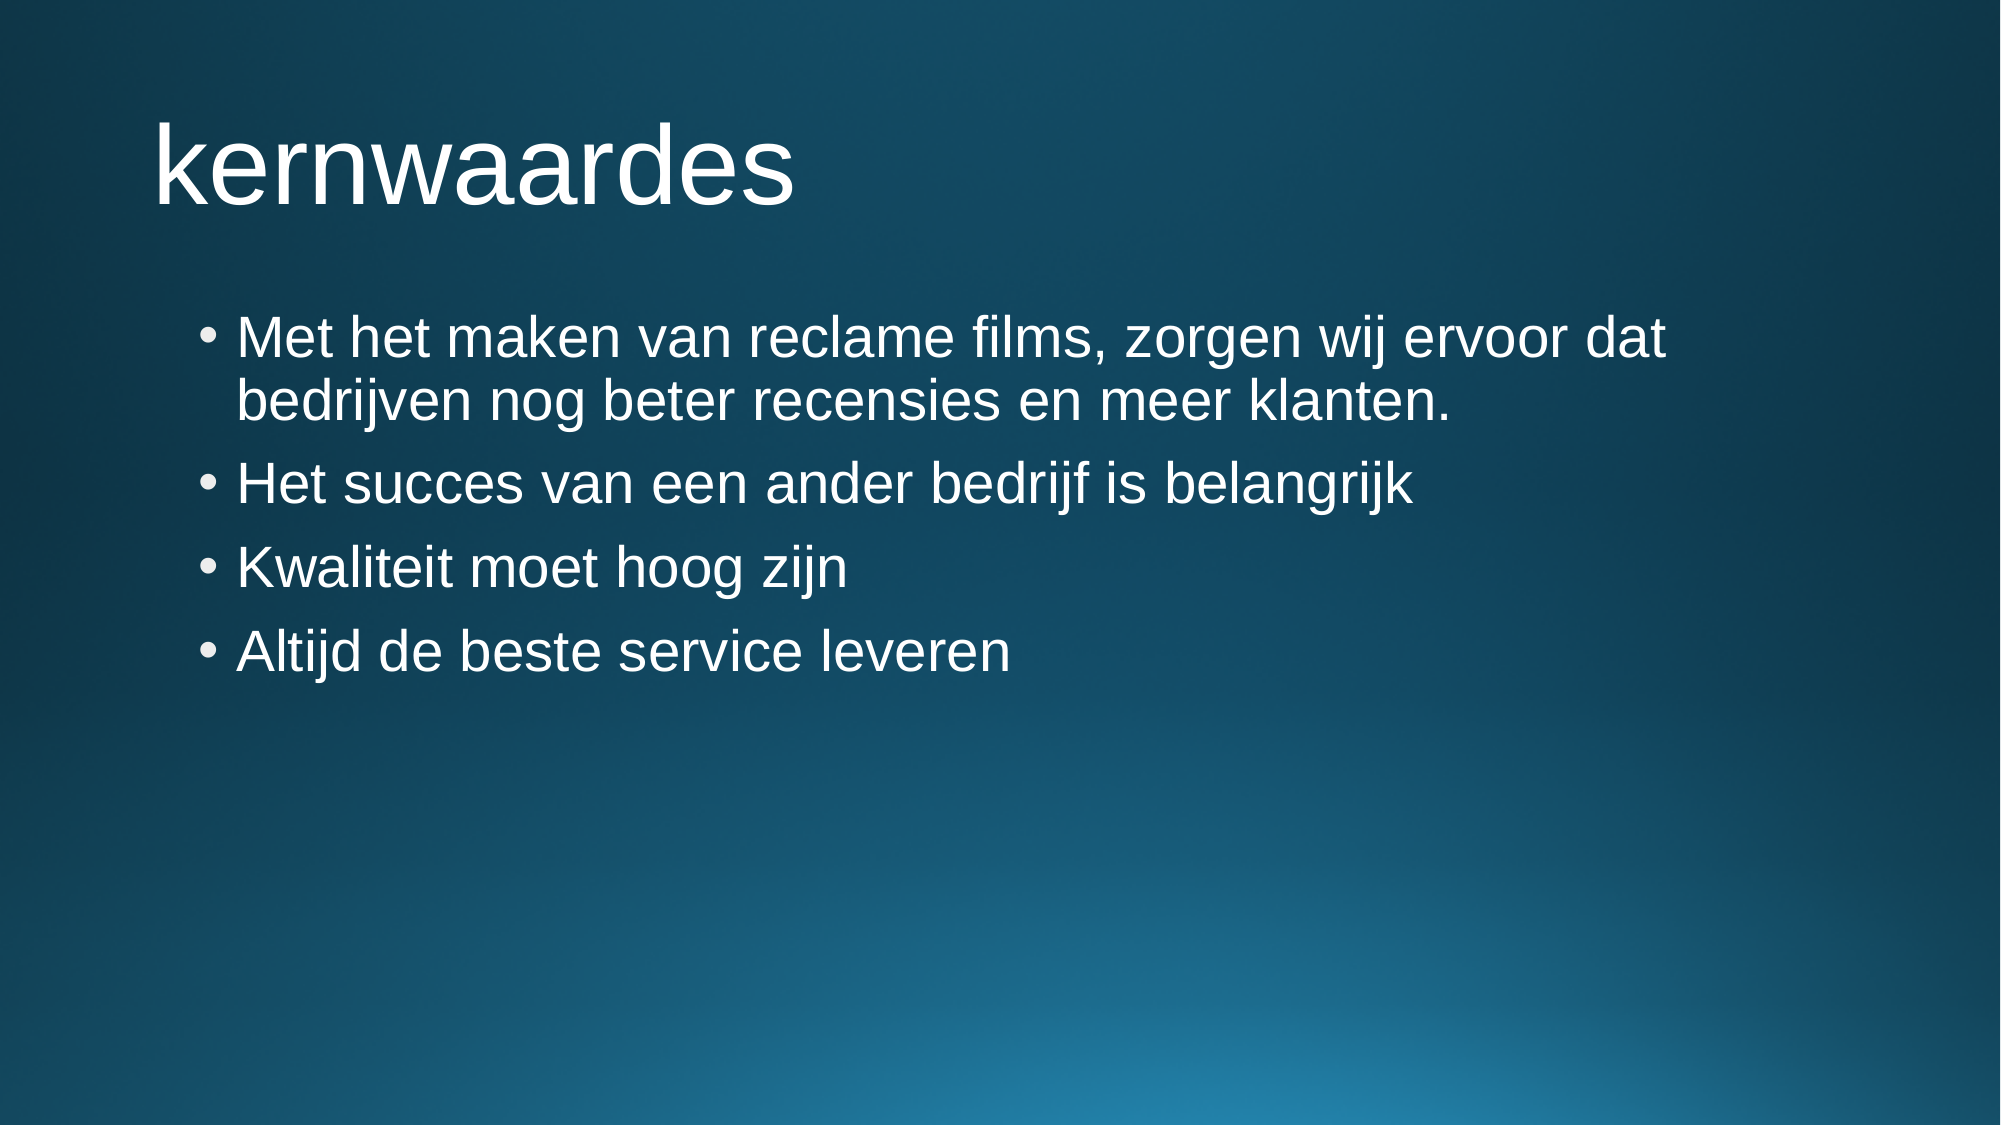

# kernwaardes
Met het maken van reclame films, zorgen wij ervoor dat bedrijven nog beter recensies en meer klanten.
Het succes van een ander bedrijf is belangrijk
Kwaliteit moet hoog zijn
Altijd de beste service leveren